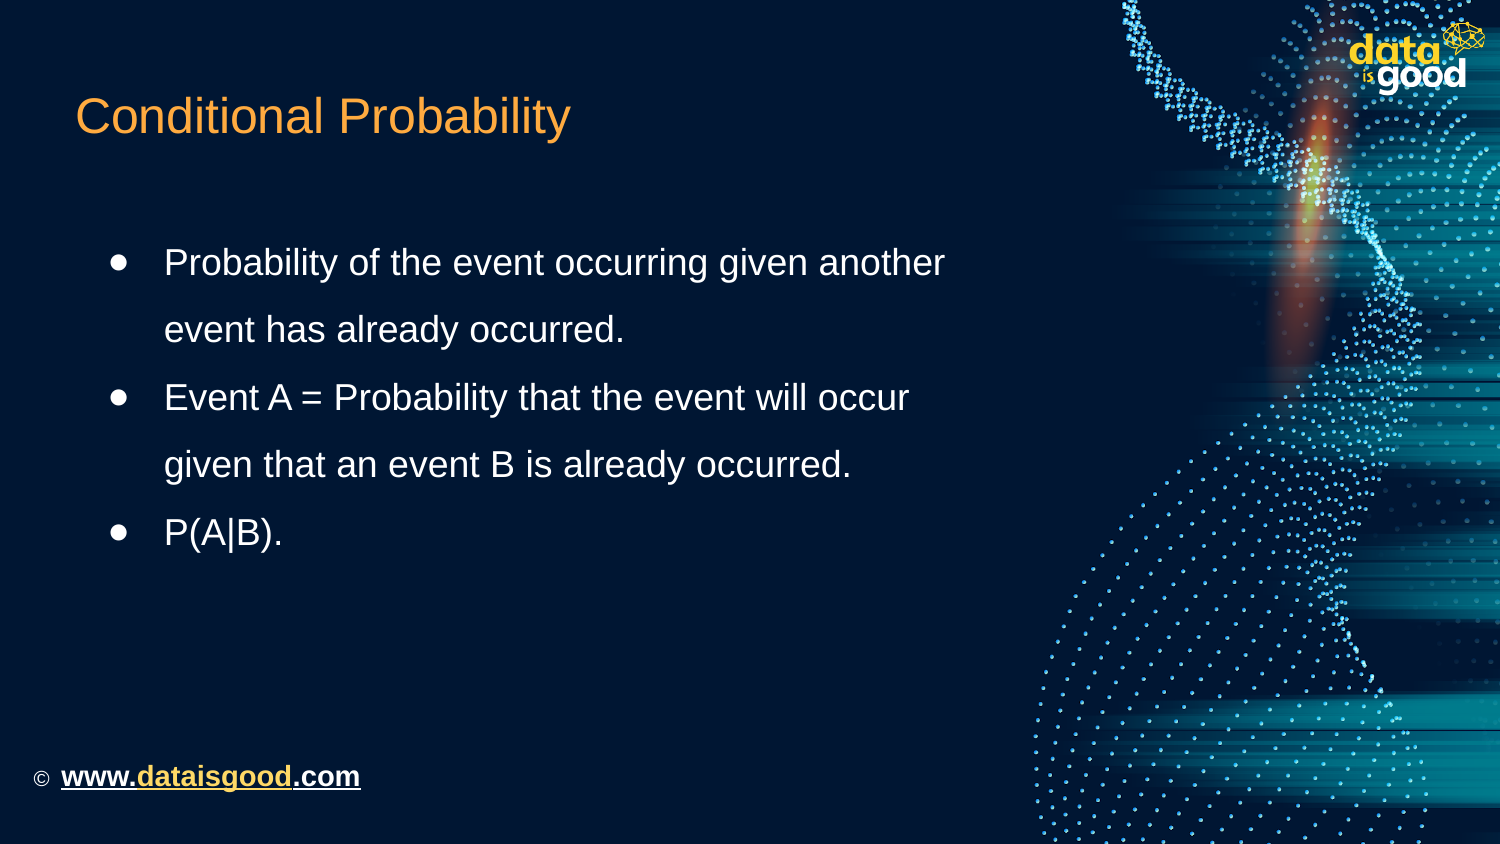

# Conditional Probability
Probability of the event occurring given another event has already occurred.
Event A = Probability that the event will occur given that an event B is already occurred.
P(A|B).